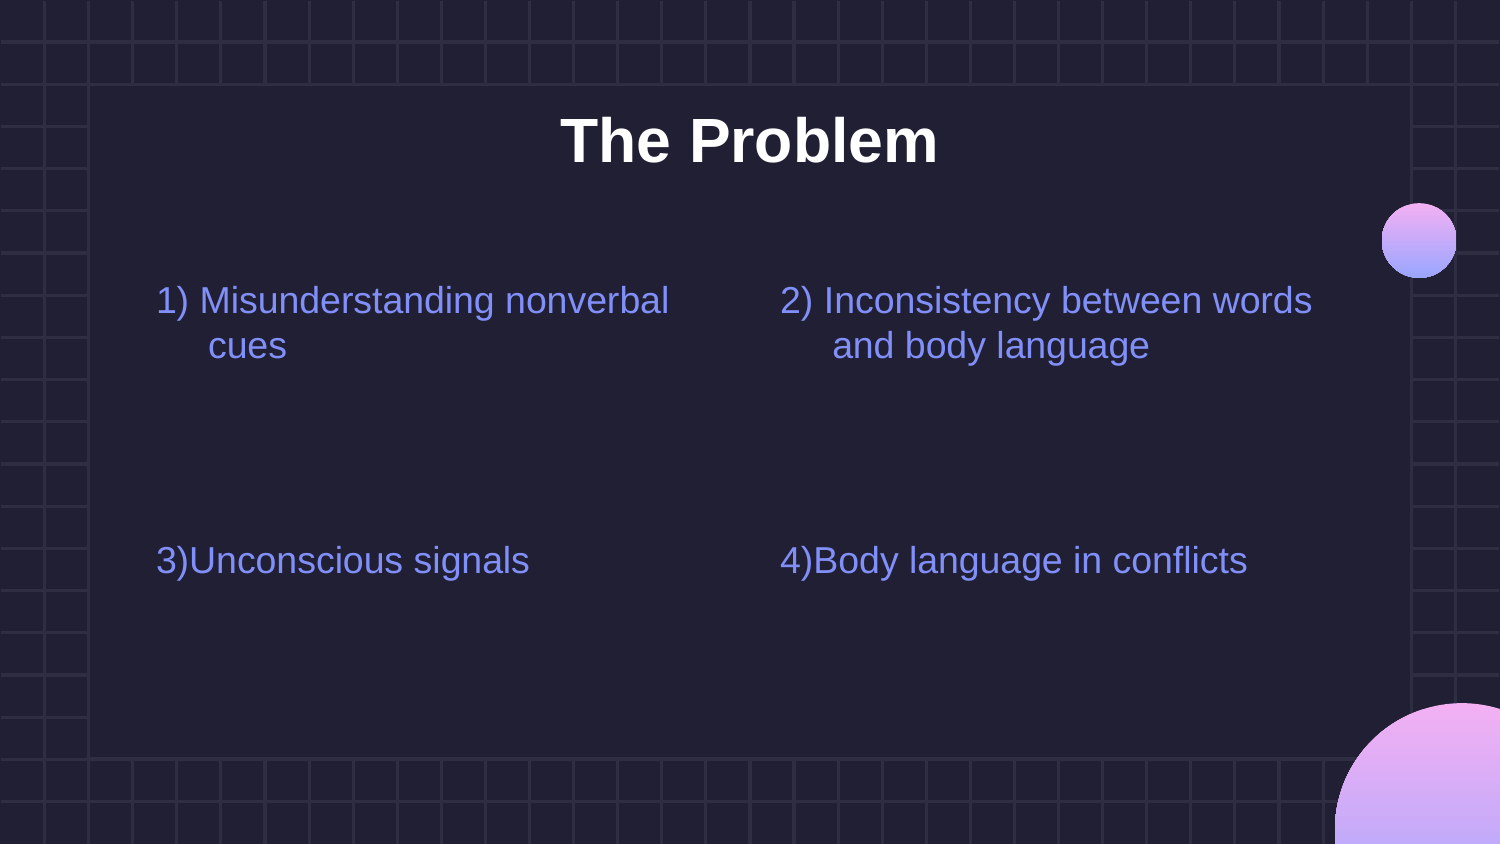

# The Problem

1) Misunderstanding nonverbal cues
2) Inconsistency between words and body language
4)Body language in conflicts
3)Unconscious signals